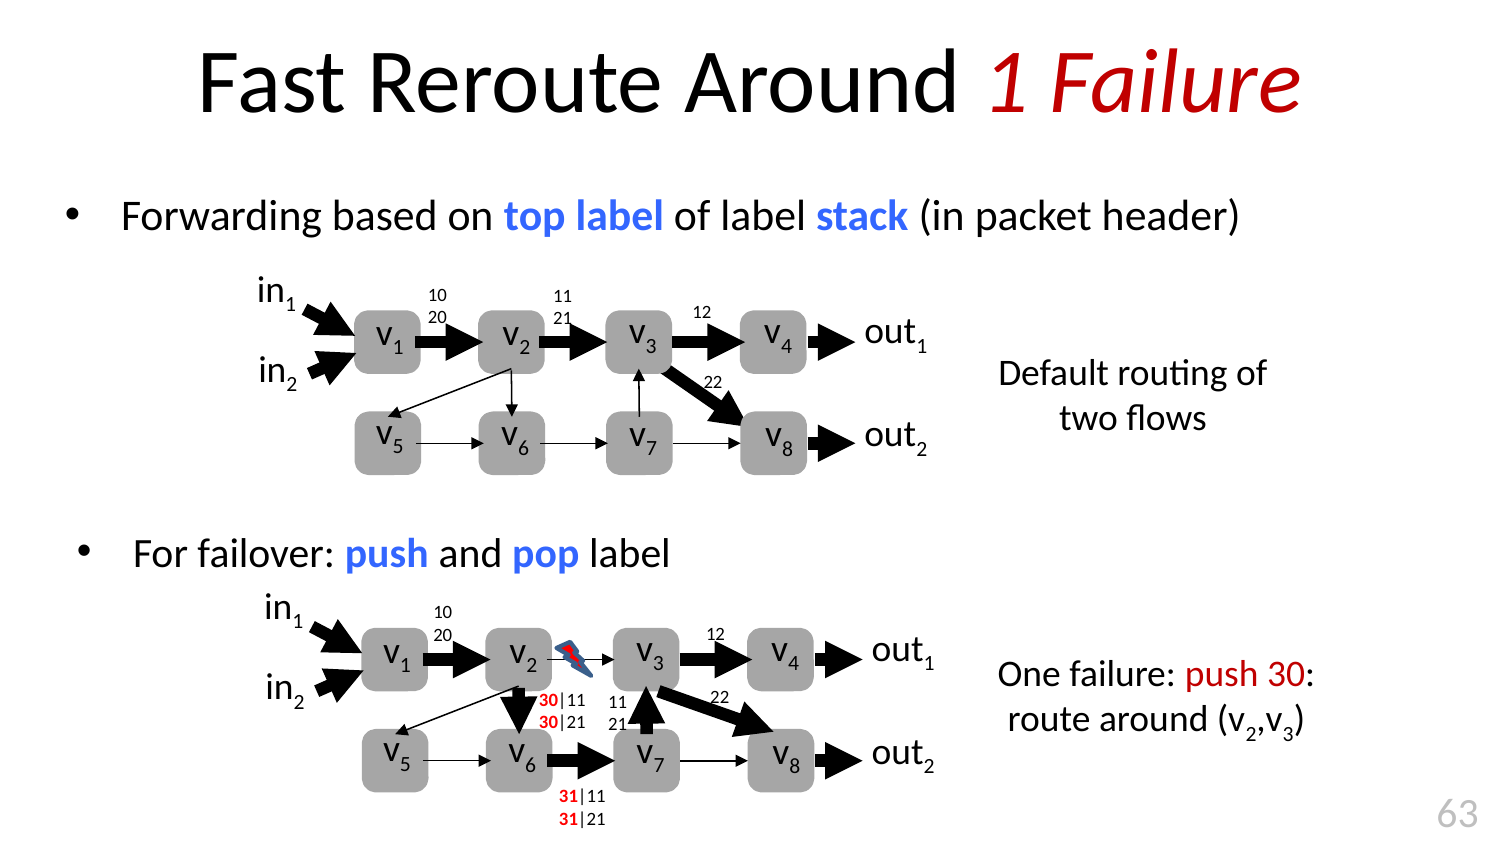

# Fast Reroute Around 1 Failure
Forwarding based on top label of label stack (in packet header)
10
20
11
21
in1
12

v4
out1
v3
v1
v2
Default routing of
two flows
in2
22

v5
v6
v7
v8
out2
For failover: push and pop label
10
20
in1
12

30|11
30|21
v4
out1
v3

v1
v2
11
21
One failure: push 30: route around (v2,v3)
in2
22

31|11
31|21
v5
v6
v7
v8
out2
63